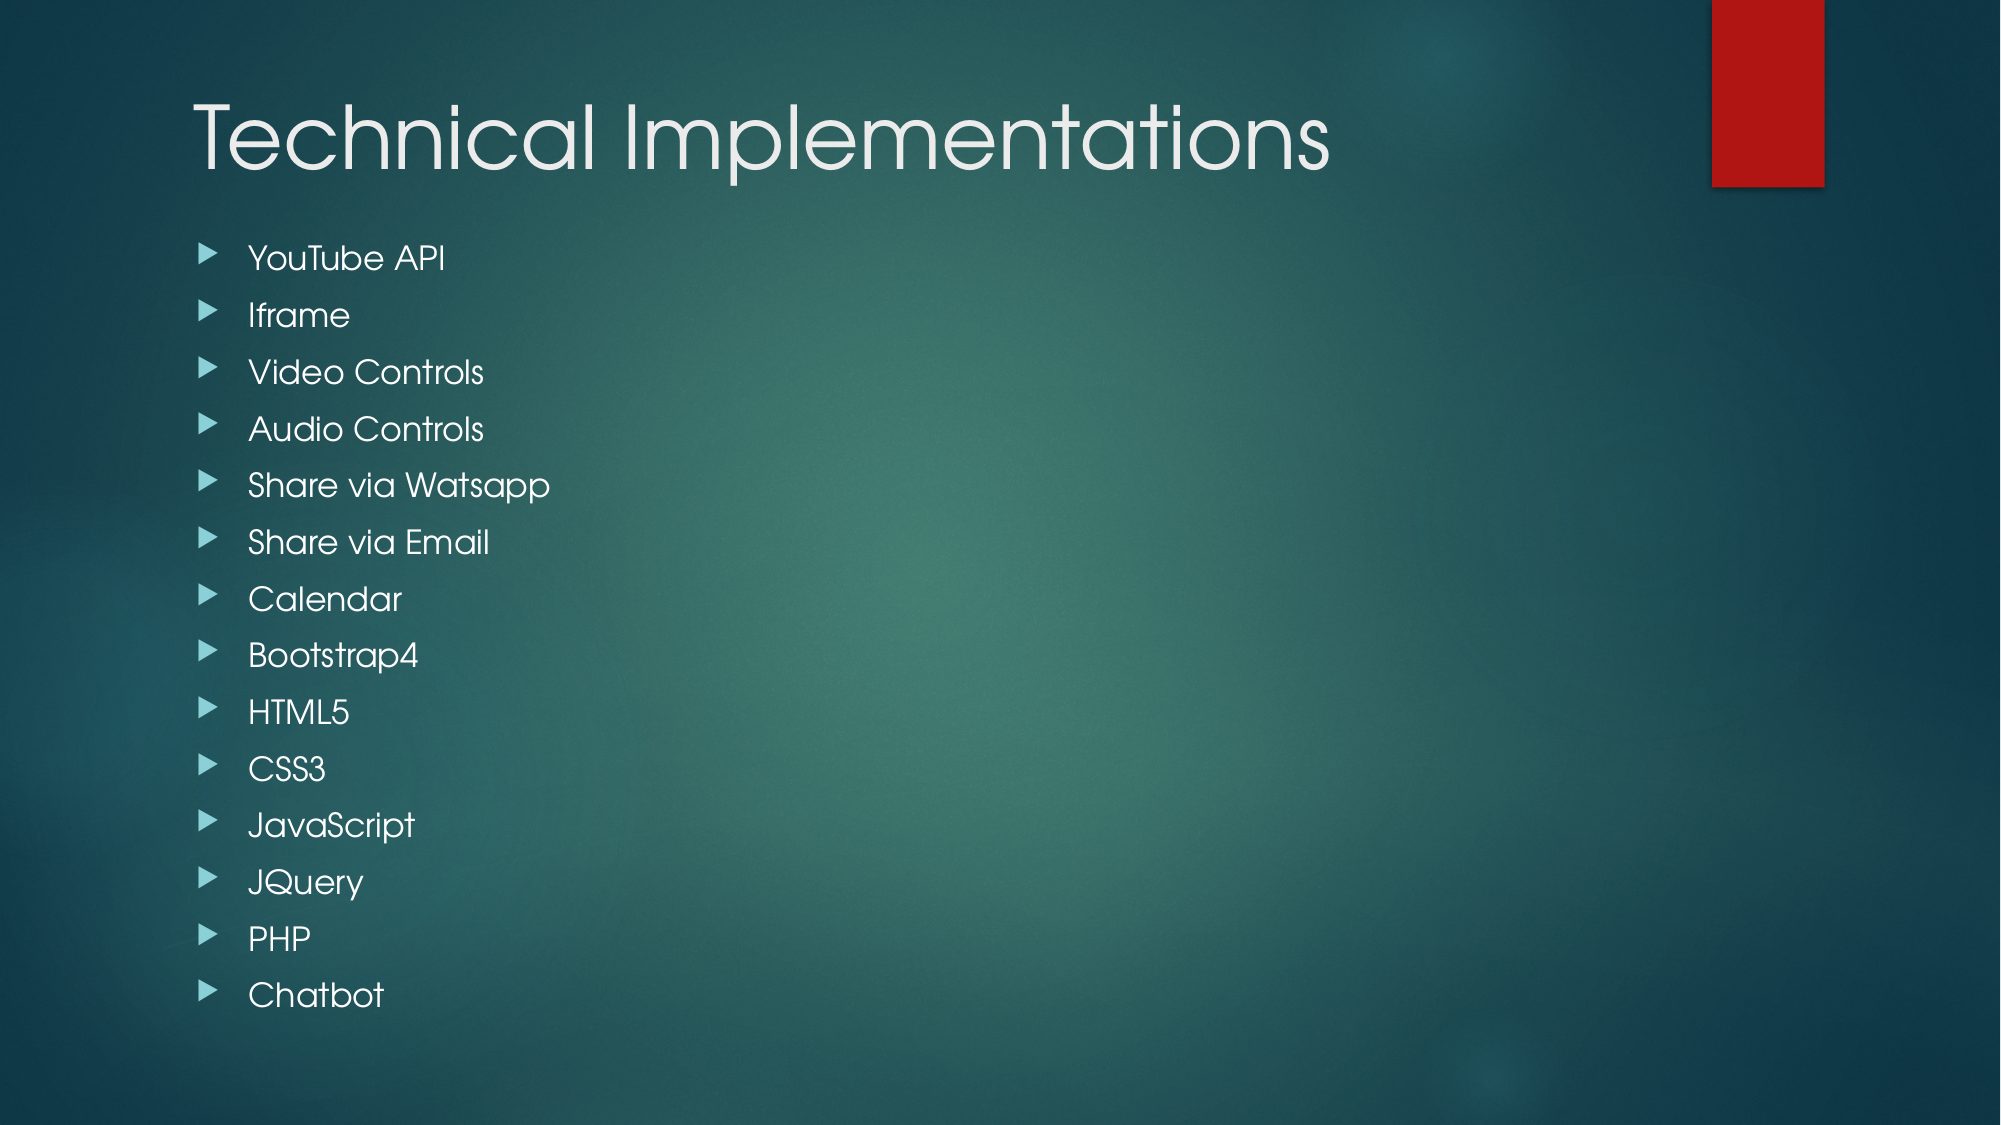

# Technical Implementations
YouTube API
Iframe
Video Controls
Audio Controls
Share via Watsapp
Share via Email
Calendar
Bootstrap4
HTML5
CSS3
JavaScript
JQuery
PHP
Chatbot